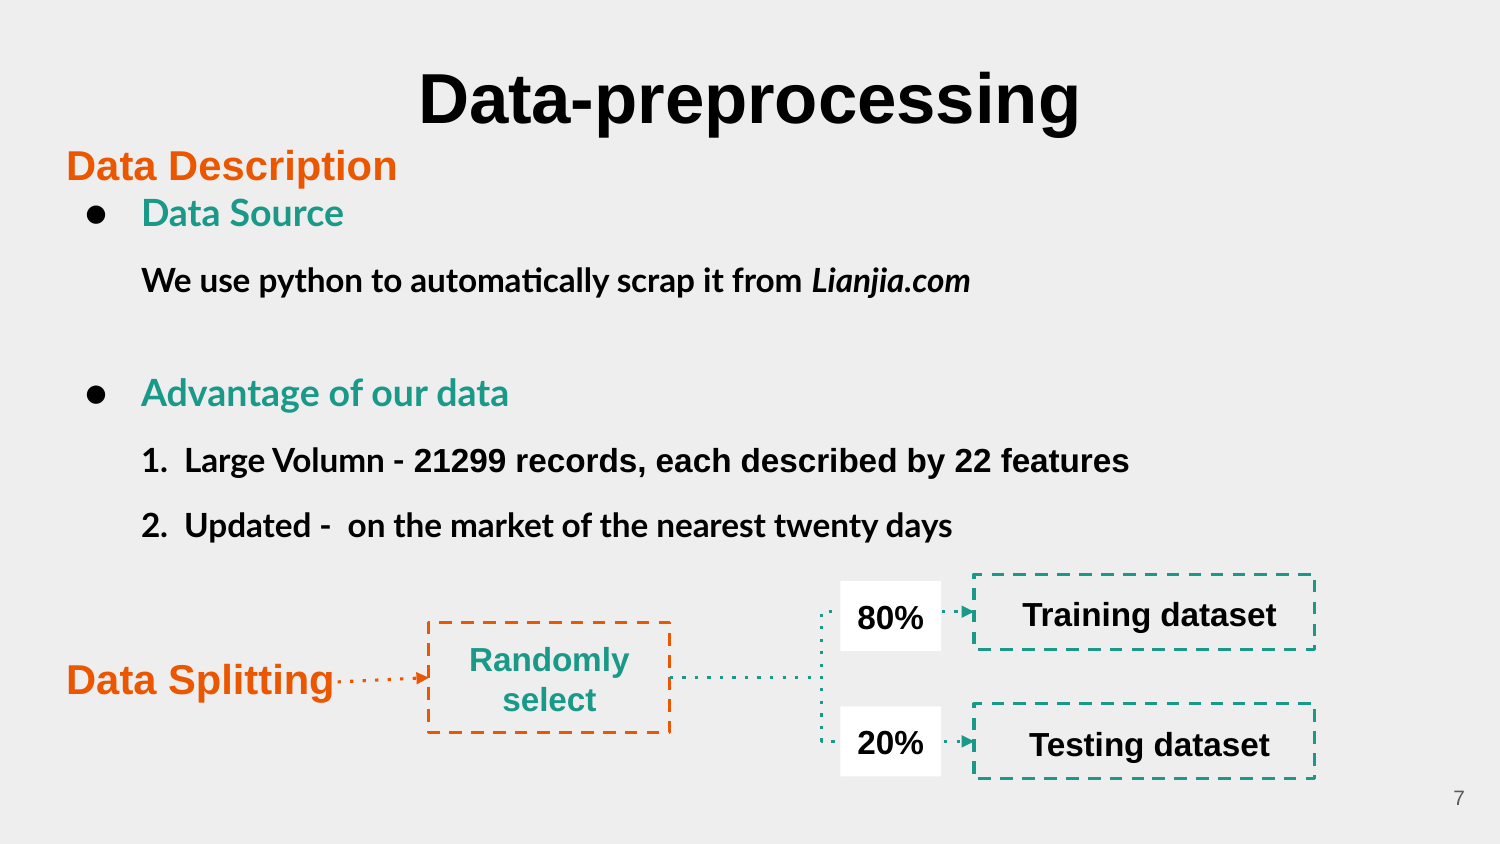

# Data-preprocessing
Data Description
Data Source
We use python to automatically scrap it from Lianjia.com

Advantage of our data
1.  Large Volumn - 21299 records, each described by 22 features
2.  Updated -  on the market of the nearest twenty days

 Training dataset
80%
Randomly select
Data Splitting
 Testing dataset
20%
7